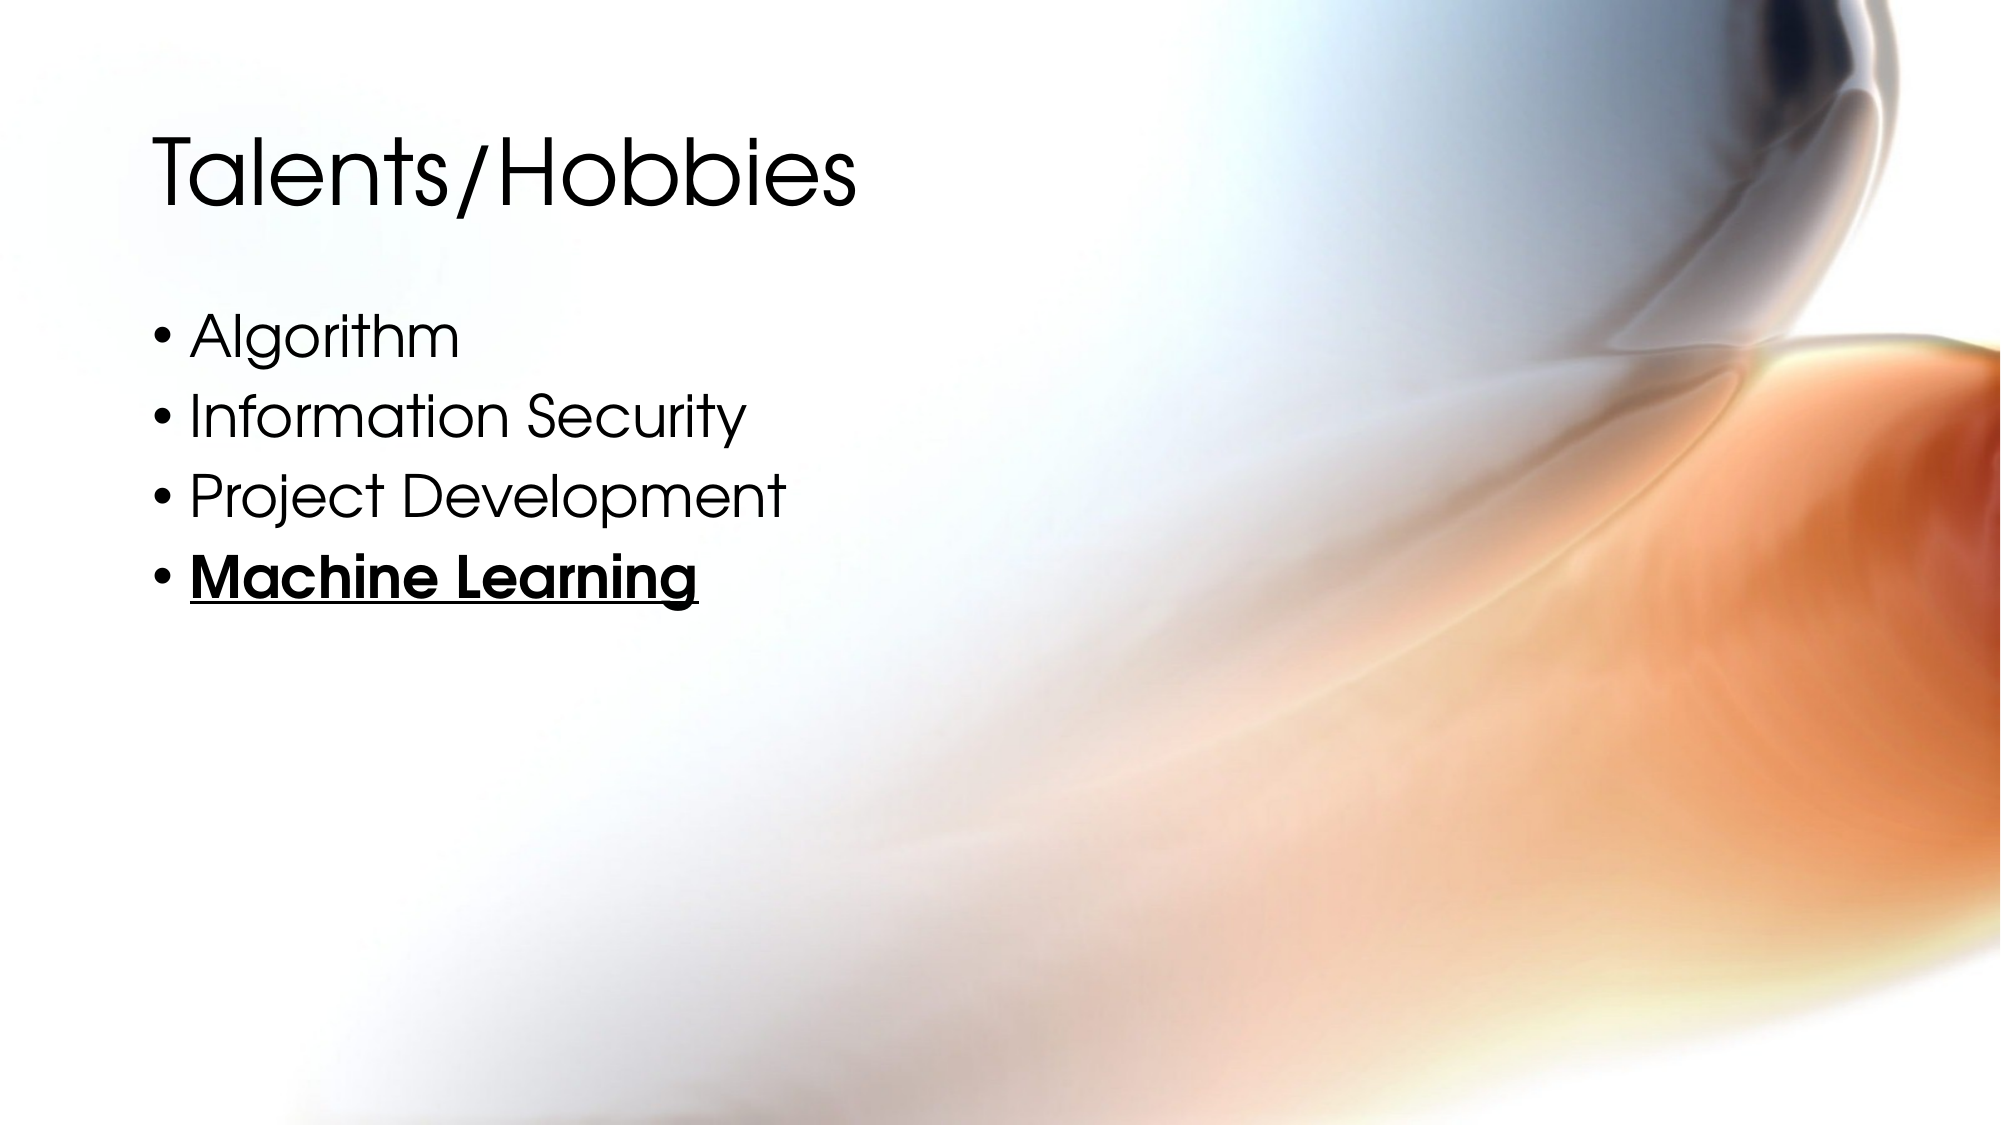

# Talents/Hobbies
Algorithm
Information Security
Project Development
Machine Learning